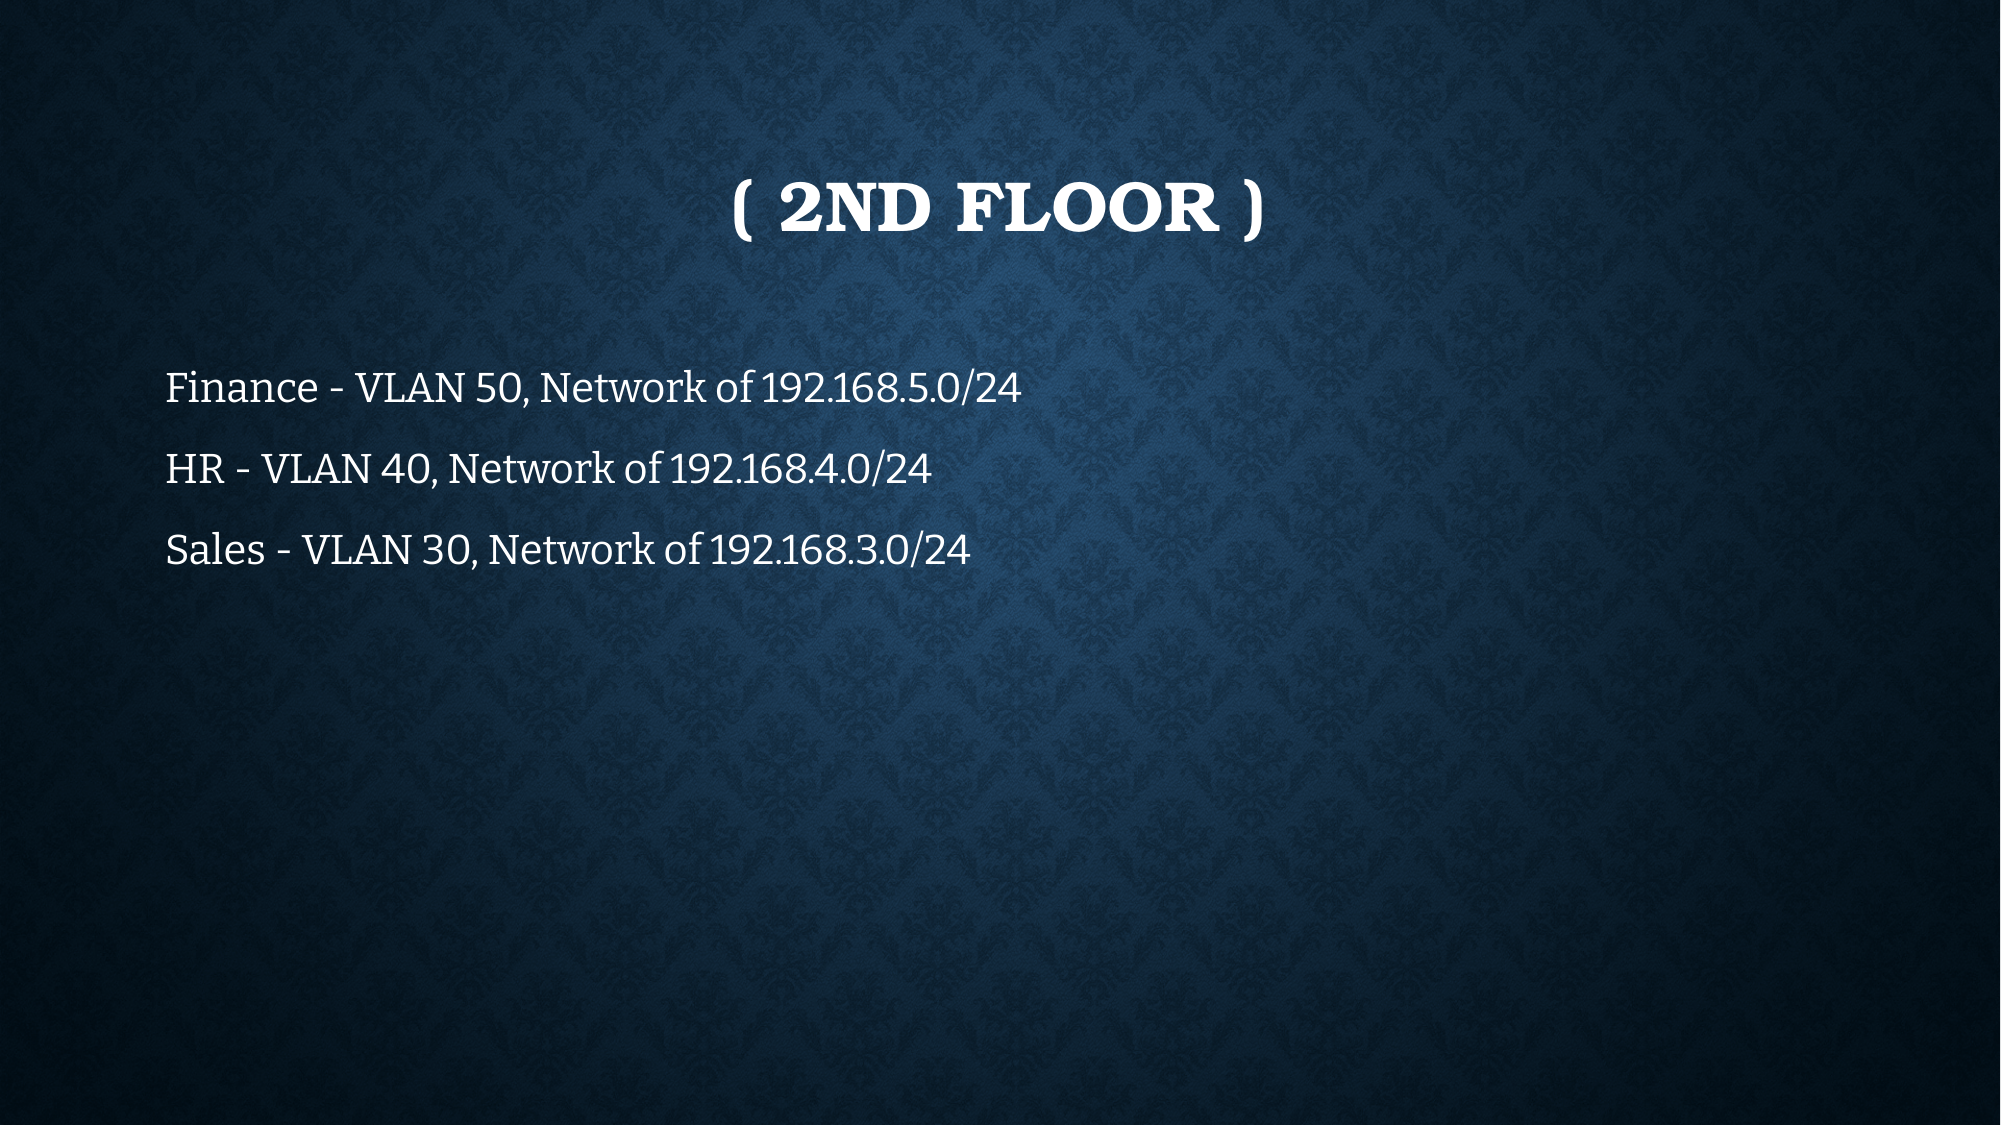

# ( 2nd Floor )
Finance - VLAN 50, Network of 192.168.5.0/24
HR - VLAN 40, Network of 192.168.4.0/24
Sales - VLAN 30, Network of 192.168.3.0/24